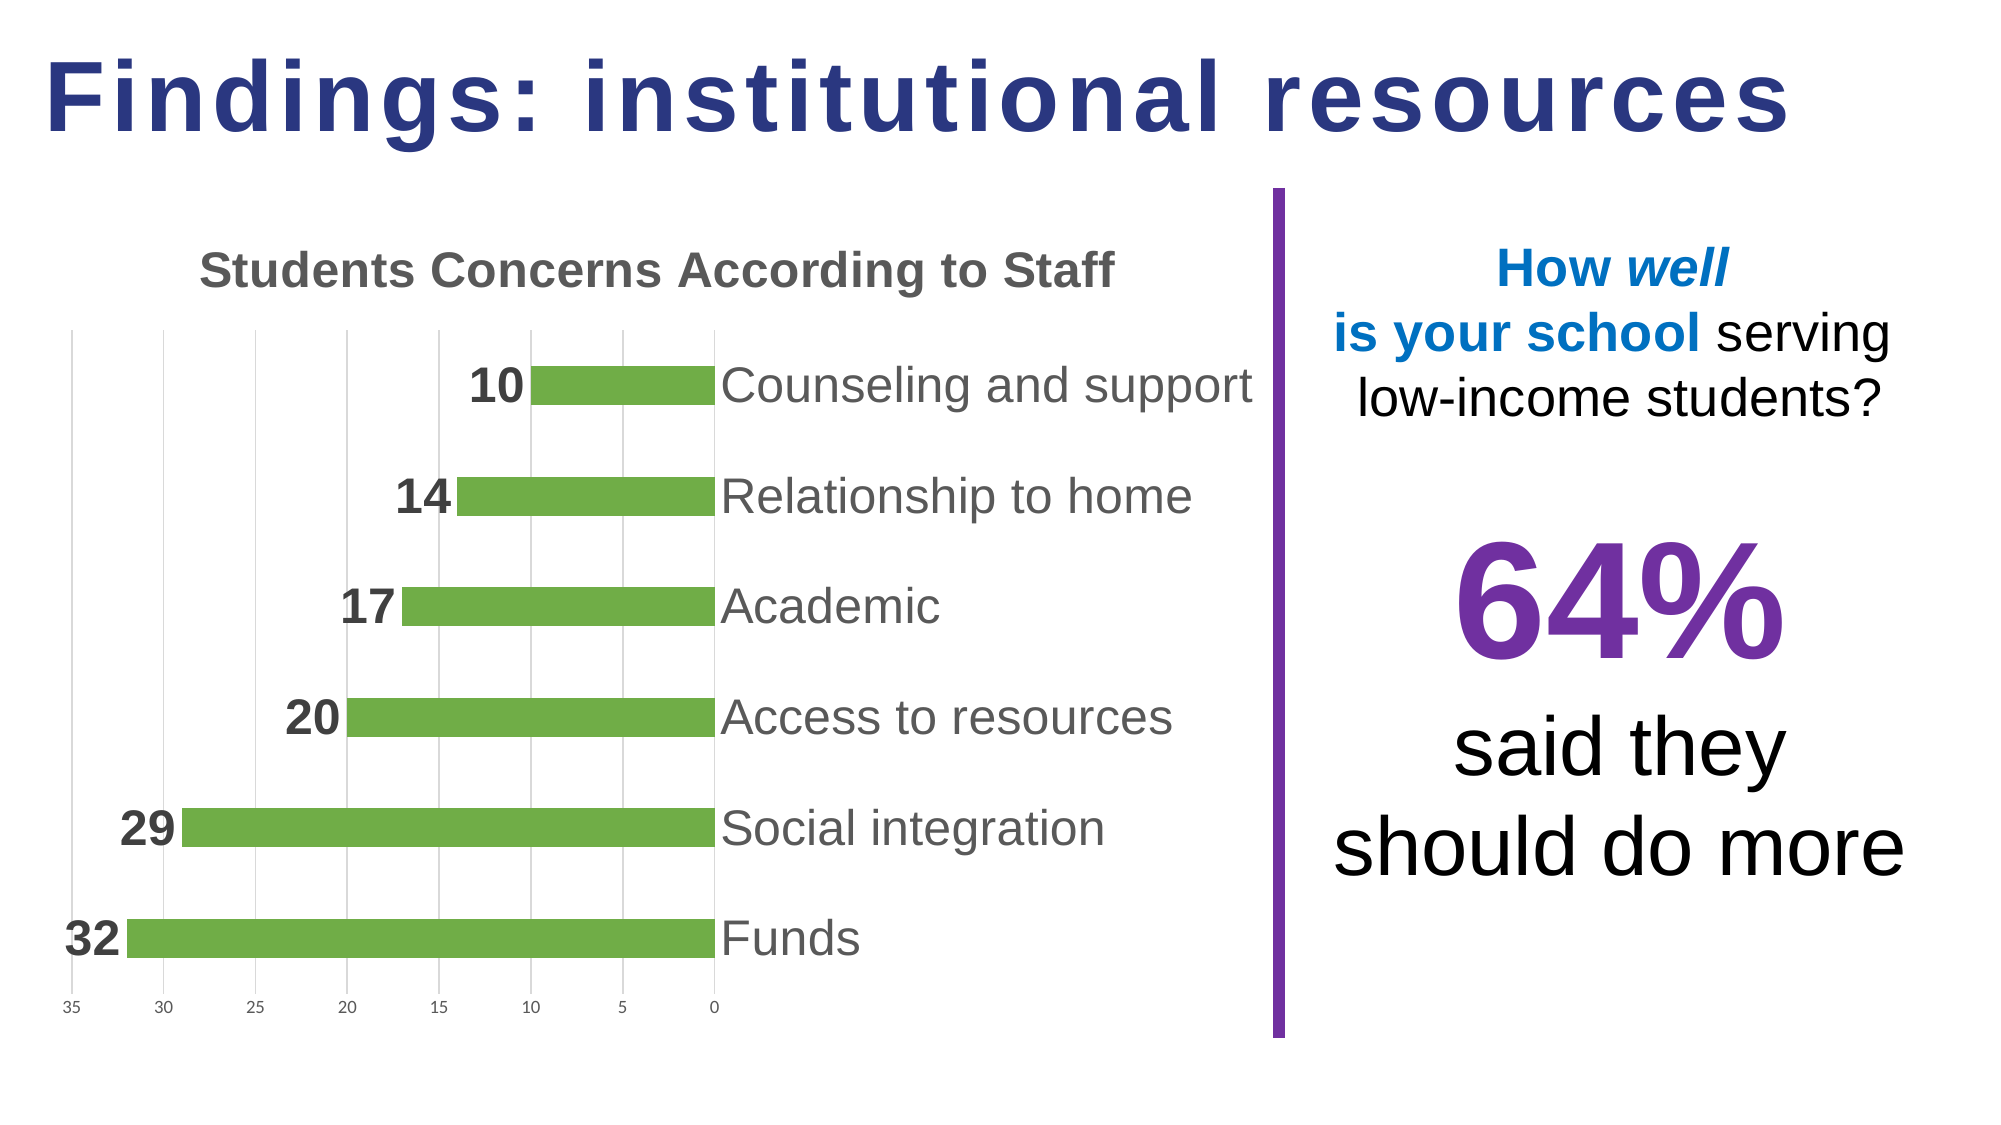

Findings: institutional resources

### Chart: Students Concerns According to Staff

| Category |  |
|---|---|
| Funds | 32.0 |
| Social integration | 29.0 |
| Access to resources | 20.0 |
| Academic | 17.0 |
| Relationship to home | 14.0 |
| Counseling and support | 10.0 |
How well
is your school serving
low-income students?

64%
said they should do more